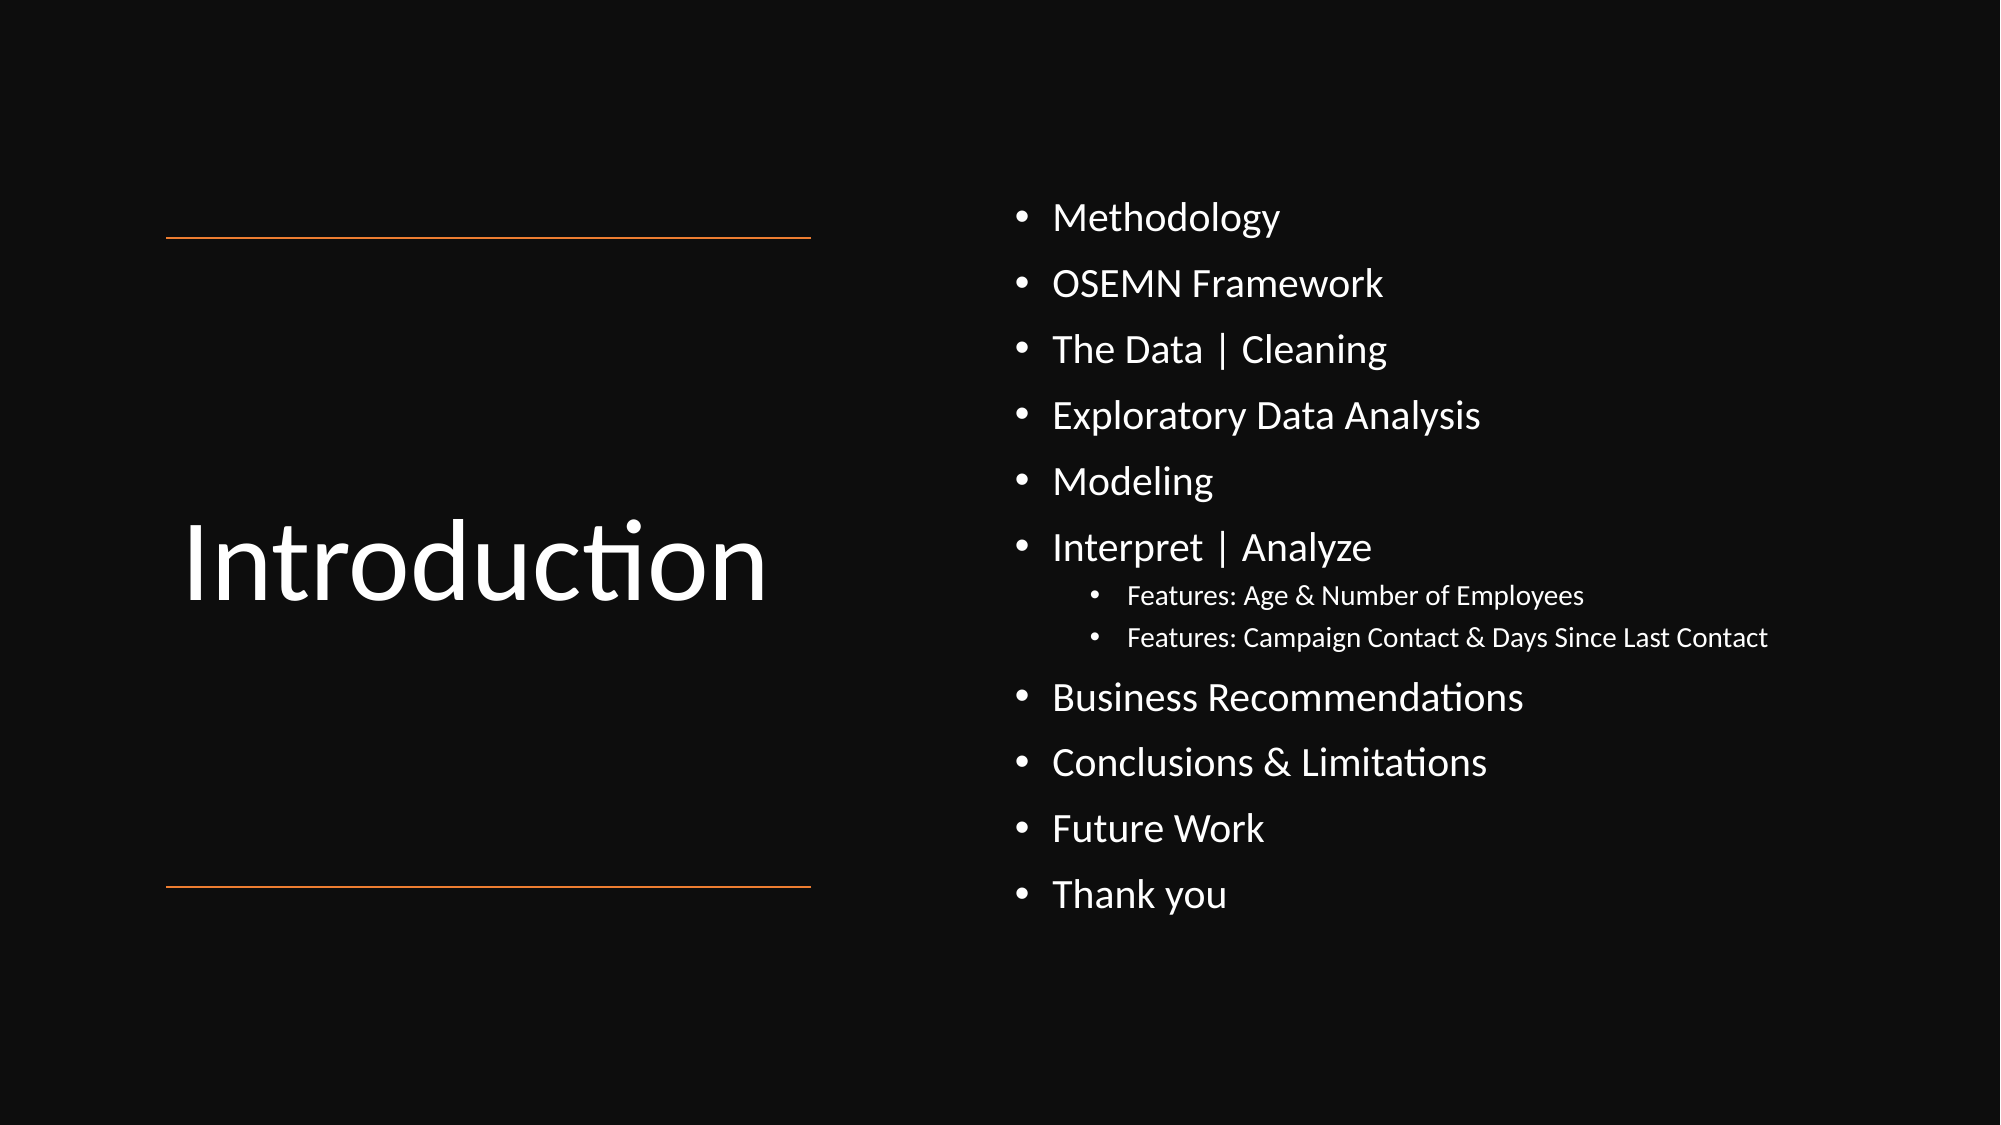

Methodology
OSEMN Framework
The Data | Cleaning
Exploratory Data Analysis
Modeling
Interpret | Analyze
Features: Age & Number of Employees
Features: Campaign Contact & Days Since Last Contact
Business Recommendations
Conclusions & Limitations
Future Work
Thank you
# Introduction